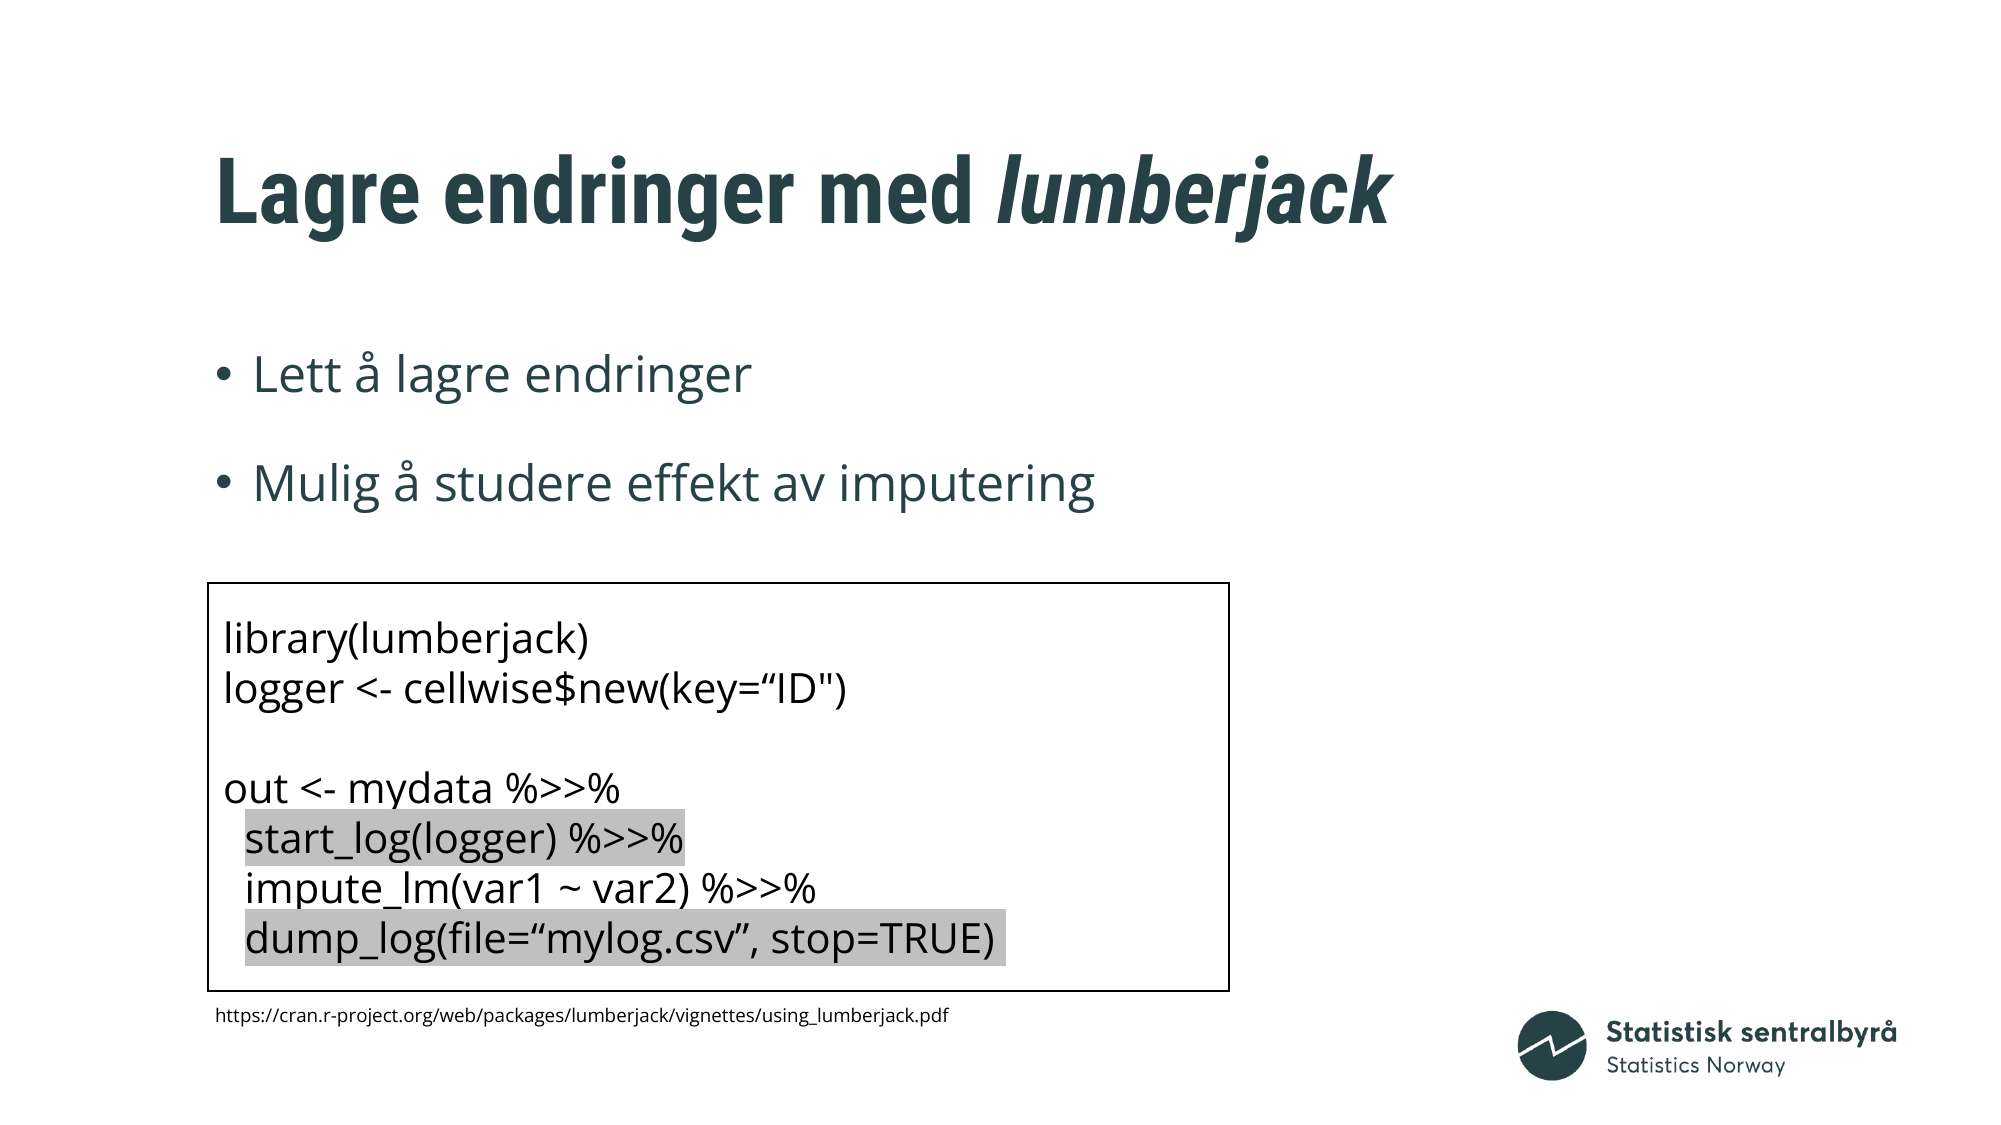

# Lagre endringer med lumberjack
Lett å lagre endringer
Mulig å studere effekt av imputering

library(lumberjack)
logger <- cellwise$new(key=“ID")

out <- mydata %>>%
  start_log(logger) %>>%
  impute_lm(var1 ~ var2) %>>%
  dump_log(file=“mylog.csv”, stop=TRUE)
https://cran.r-project.org/web/packages/lumberjack/vignettes/using_lumberjack.pdf